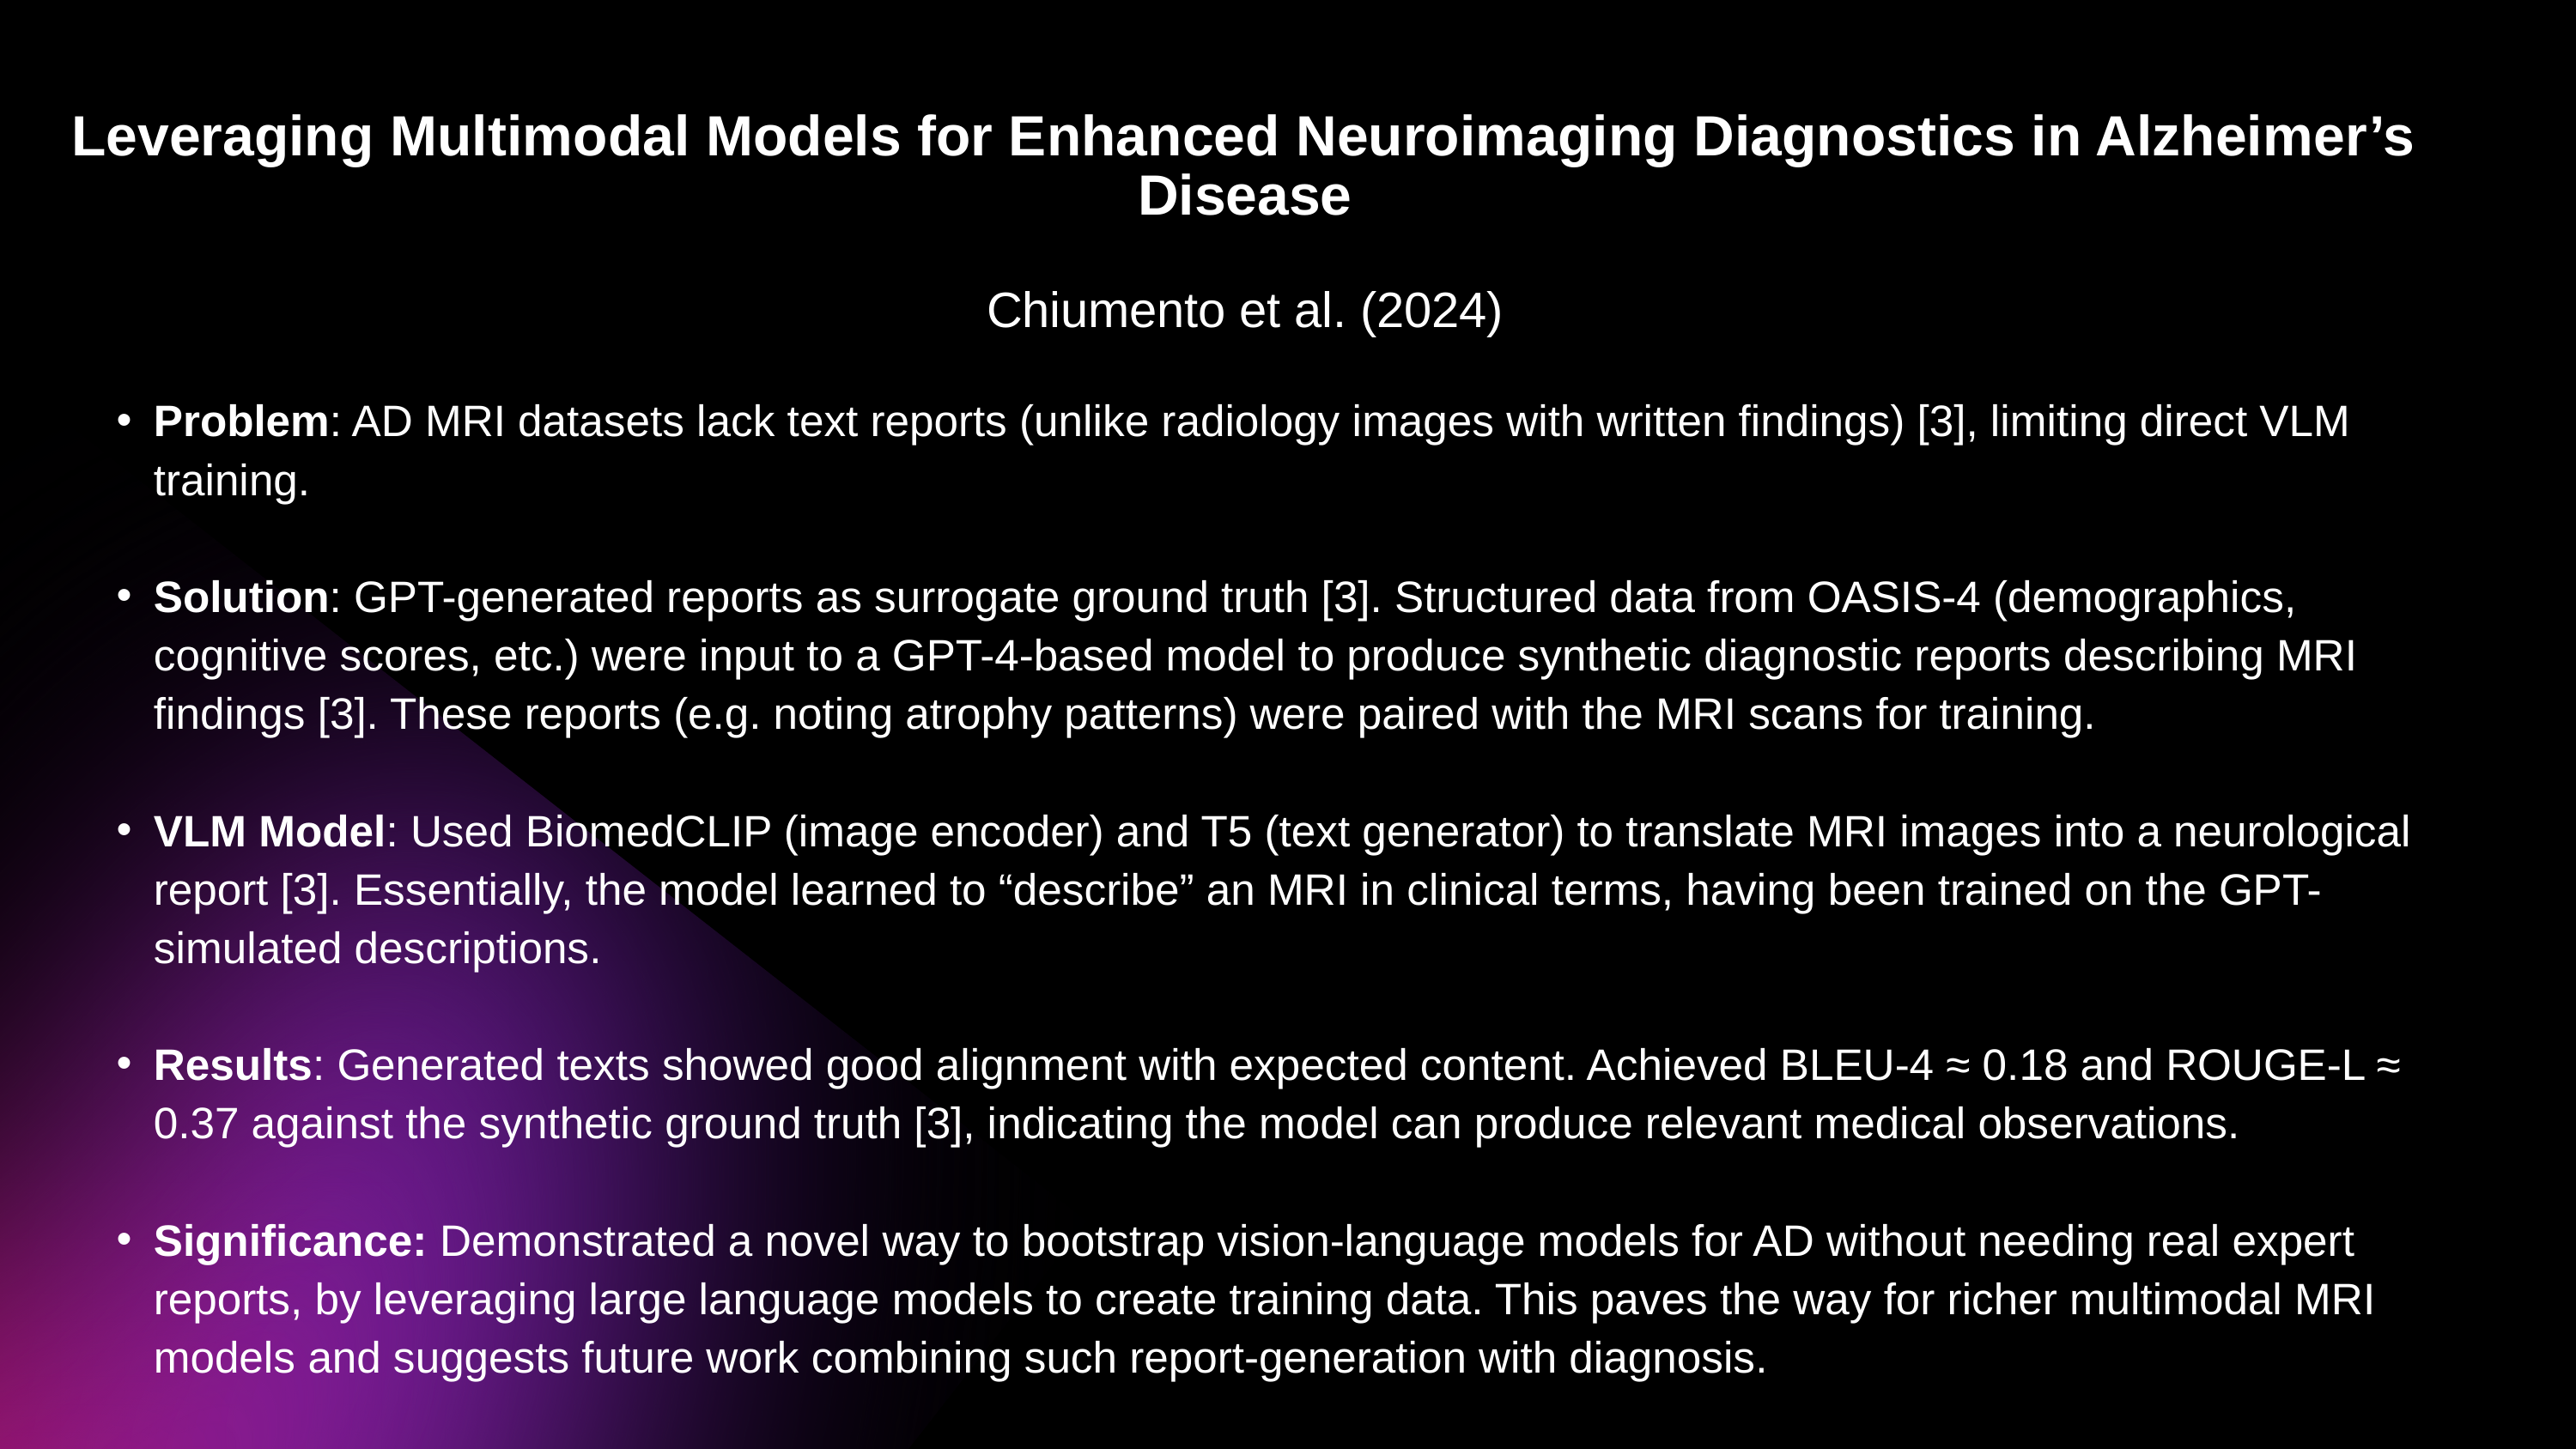

Leveraging Multimodal Models for Enhanced Neuroimaging Diagnostics in Alzheimer’s Disease

Chiumento et al. (2024)

Problem: AD MRI datasets lack text reports (unlike radiology images with written findings) [3], limiting direct VLM training.

Solution: GPT-generated reports as surrogate ground truth [3]. Structured data from OASIS-4 (demographics, cognitive scores, etc.) were input to a GPT-4-based model to produce synthetic diagnostic reports describing MRI findings [3]. These reports (e.g. noting atrophy patterns) were paired with the MRI scans for training.

VLM Model: Used BiomedCLIP (image encoder) and T5 (text generator) to translate MRI images into a neurological report [3]. Essentially, the model learned to “describe” an MRI in clinical terms, having been trained on the GPT-simulated descriptions.

Results: Generated texts showed good alignment with expected content. Achieved BLEU-4 ≈ 0.18 and ROUGE-L ≈ 0.37 against the synthetic ground truth [3], indicating the model can produce relevant medical observations.

Significance: Demonstrated a novel way to bootstrap vision-language models for AD without needing real expert reports, by leveraging large language models to create training data. This paves the way for richer multimodal MRI models and suggests future work combining such report-generation with diagnosis.